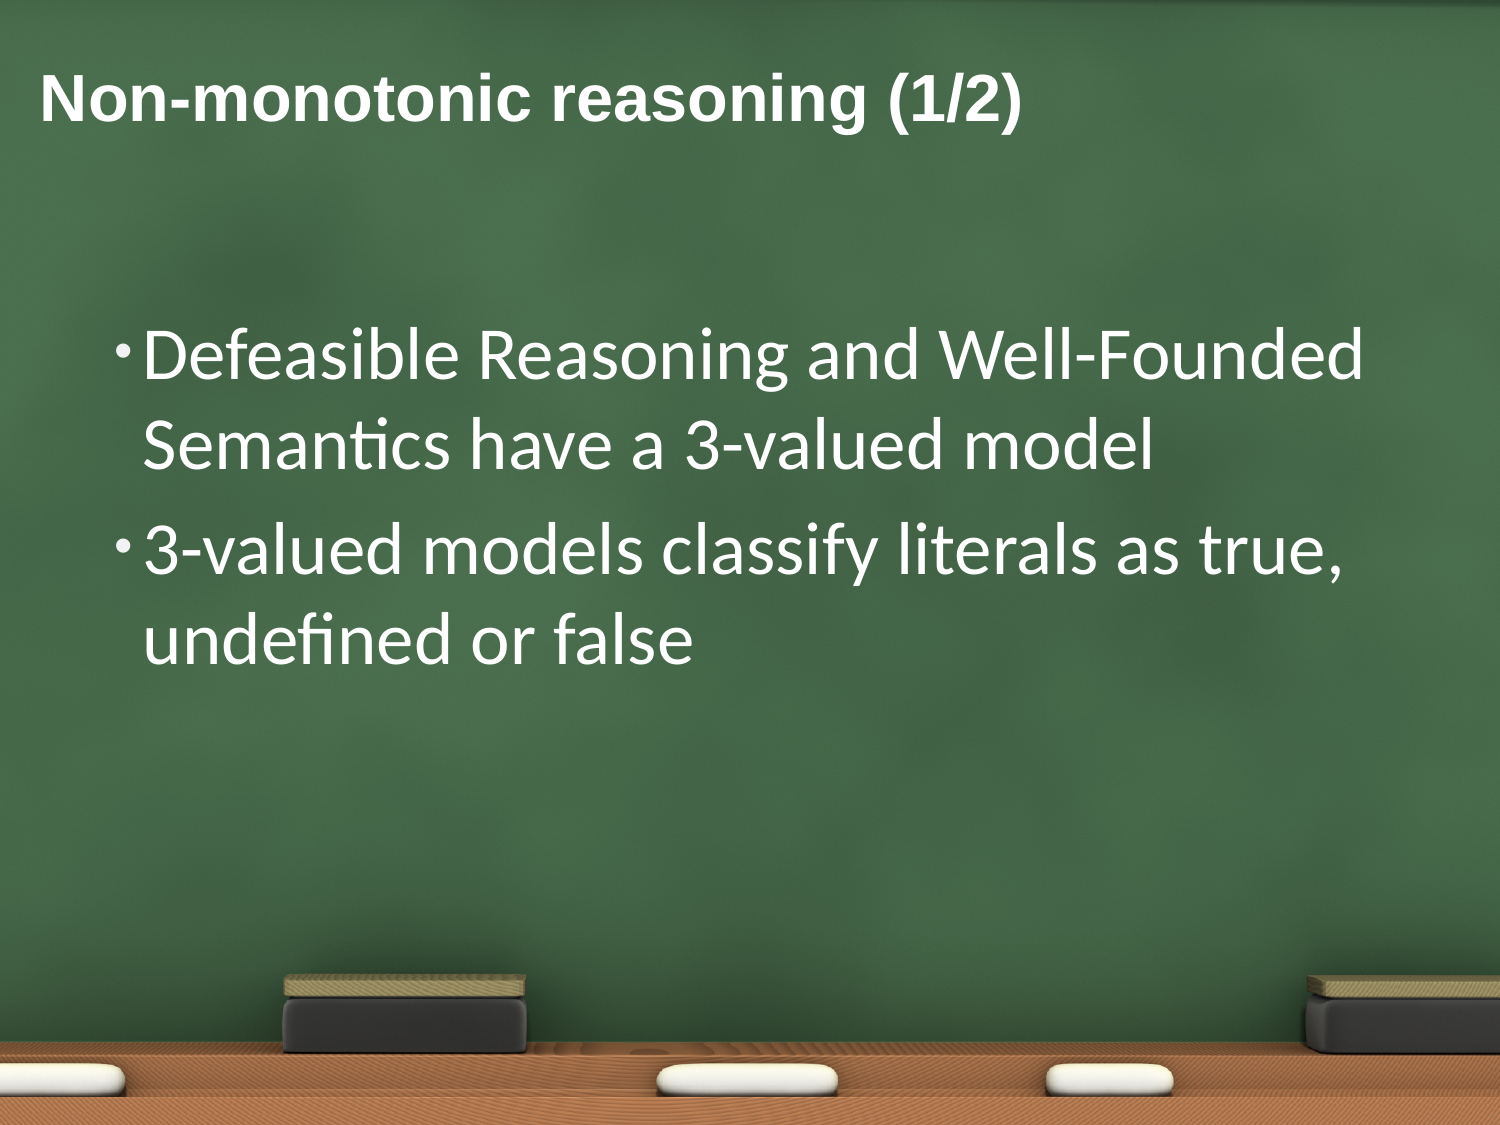

# Non-monotonic reasoning (1/2)

Defeasible Reasoning and Well-Founded Semantics have a 3-valued model
3-valued models classify literals as true, undefined or false